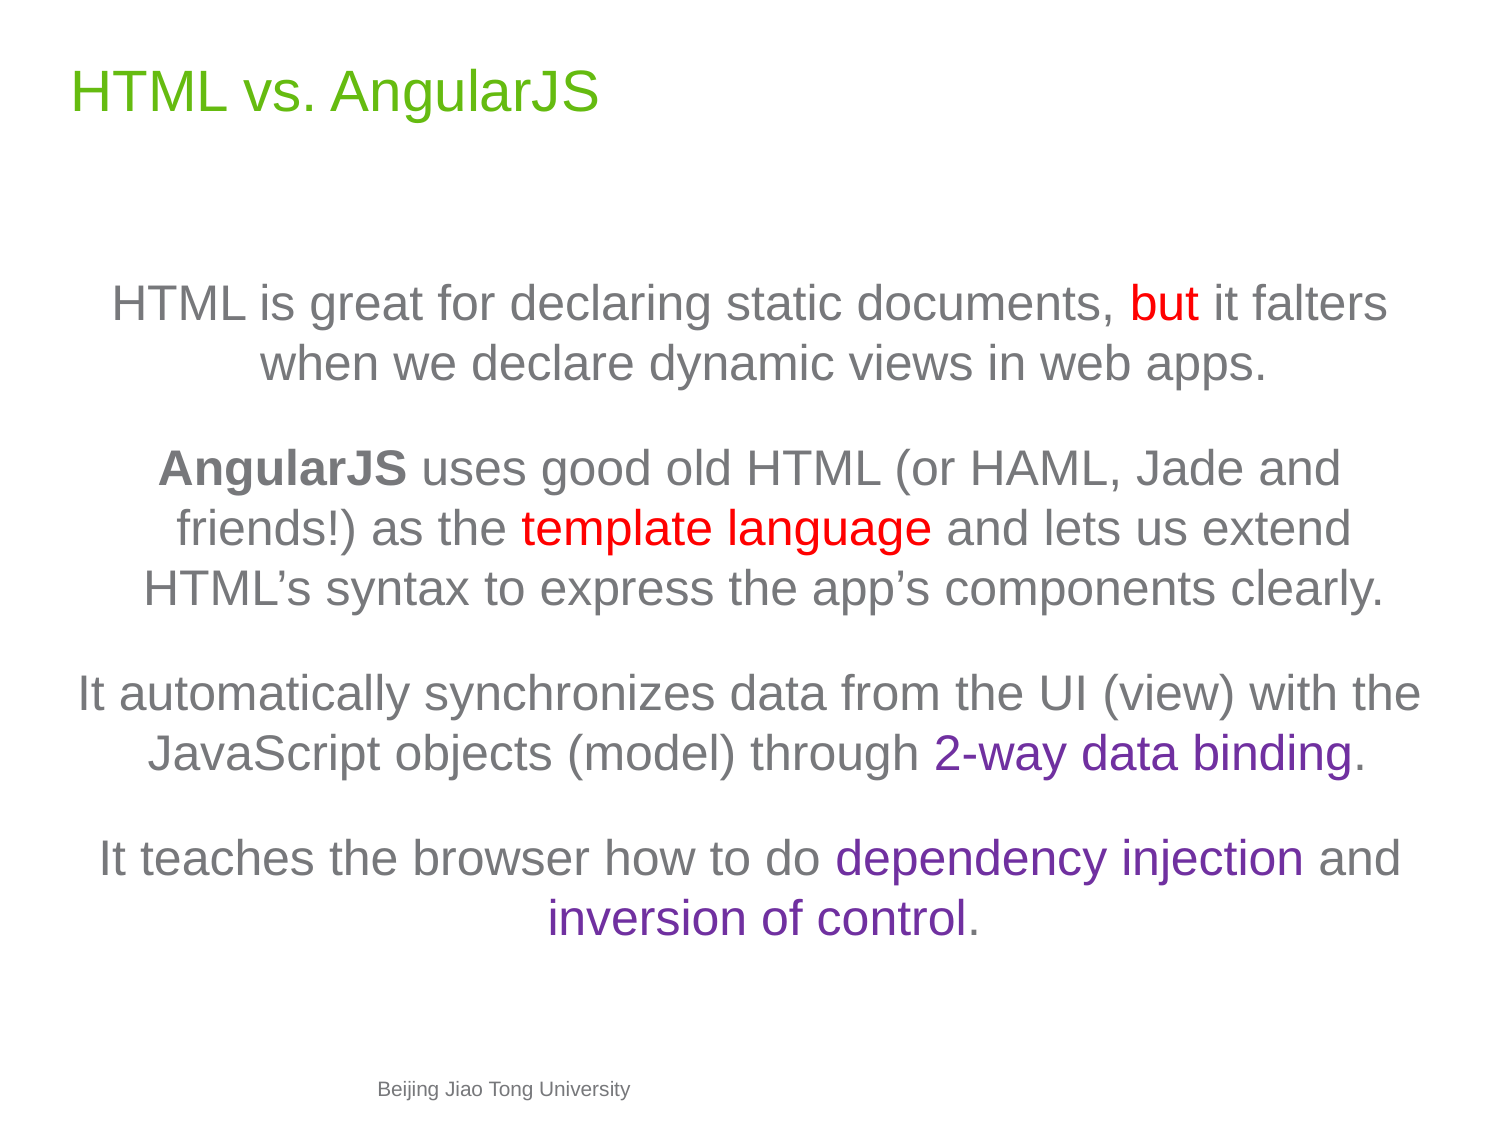

# HTML vs. AngularJS

HTML is great for declaring static documents, but it falters when we declare dynamic views in web apps.

AngularJS uses good old HTML (or HAML, Jade and friends!) as the template language and lets us extend HTML’s syntax to express the app’s components clearly.

It automatically synchronizes data from the UI (view) with the JavaScript objects (model) through 2-way data binding.

It teaches the browser how to do dependency injection and inversion of control.
Beijing Jiao Tong University